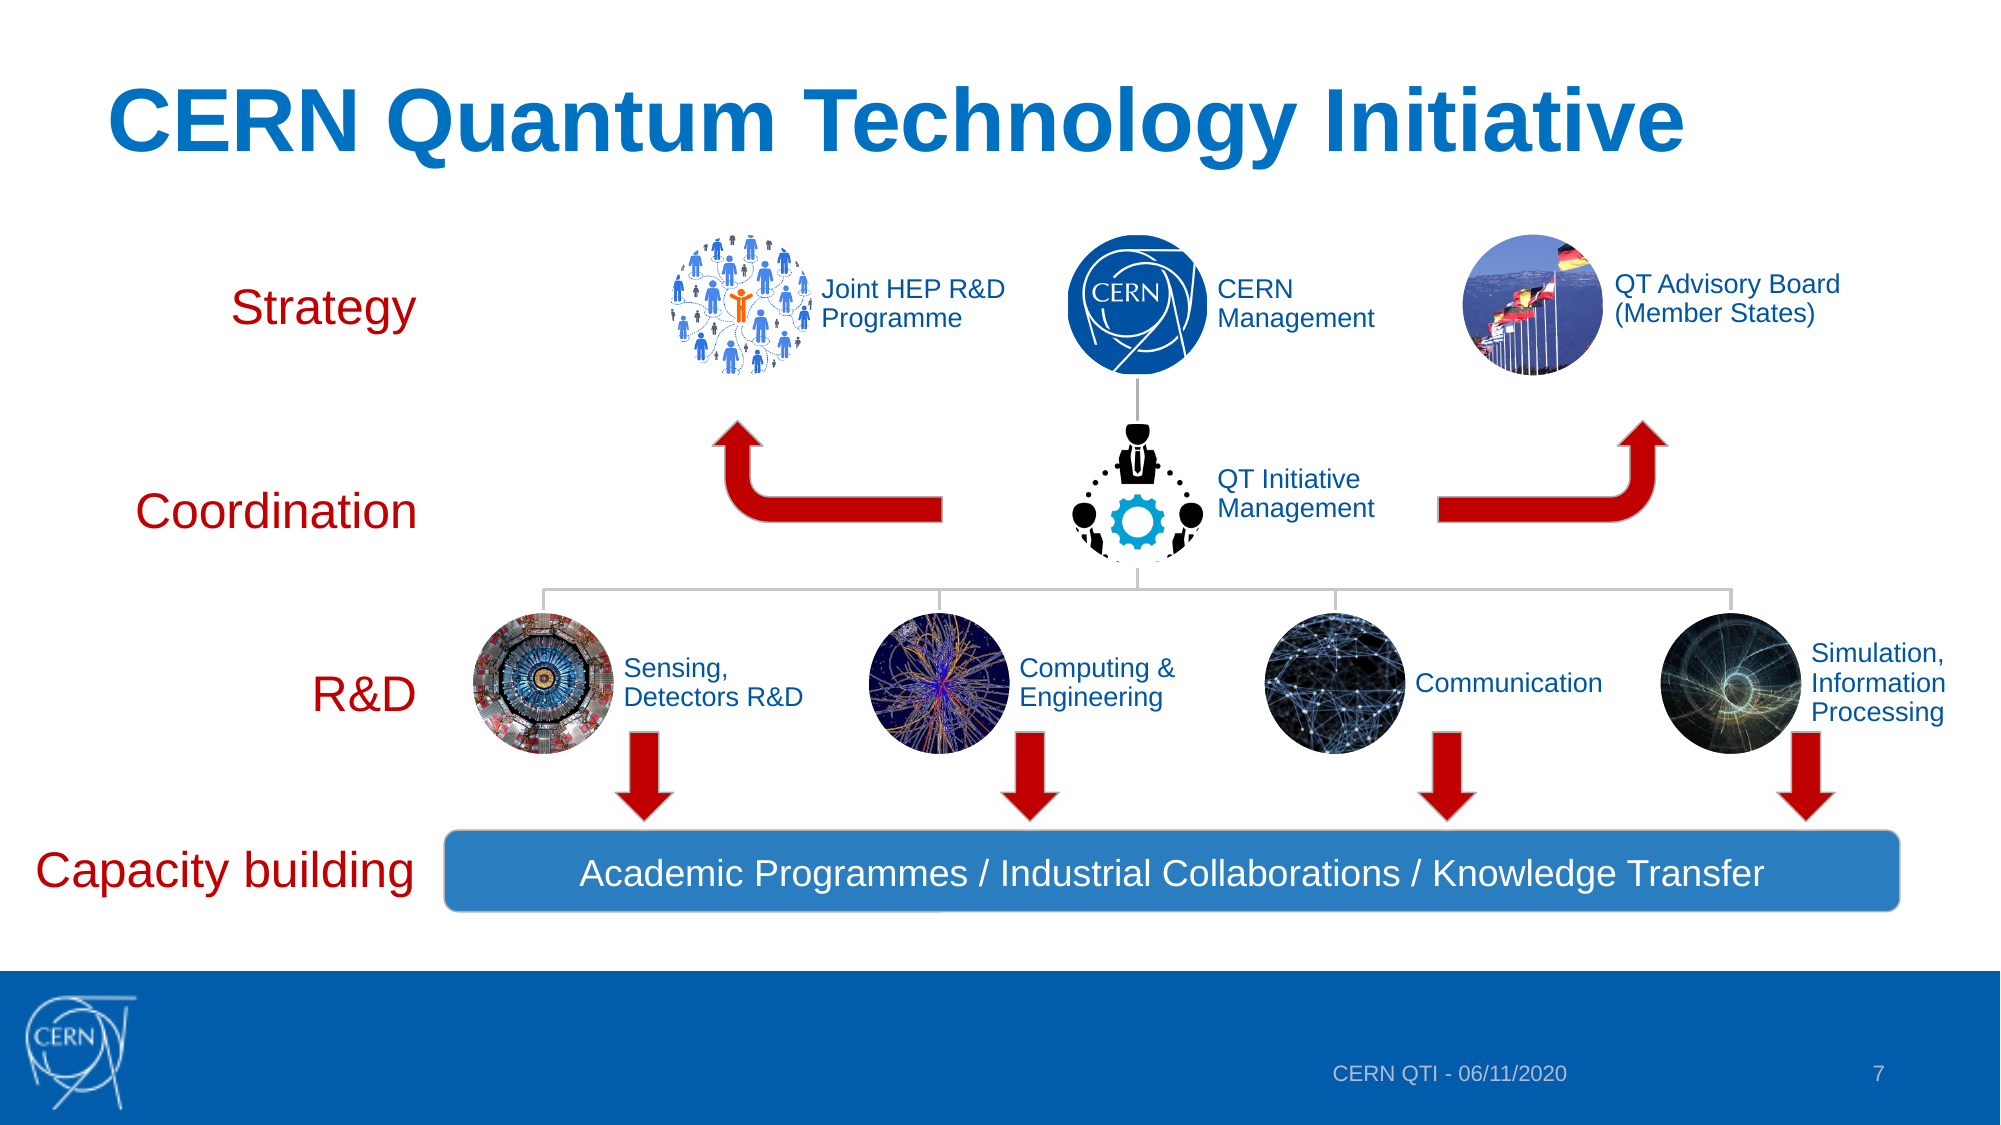

Joint HEP R&D Programme
CERN Management
QT Initiative Management
Sensing,
Detectors R&D
Computing & Engineering
Communication
Simulation,
Information Processing
QT Advisory Board
(Member States)
# CERN Quantum Technology Initiative
Strategy

Coordination
R&D

Capacity building
Academic Programmes / Industrial Collaborations / Knowledge Transfer
CERN QTI - 06/11/2020
7